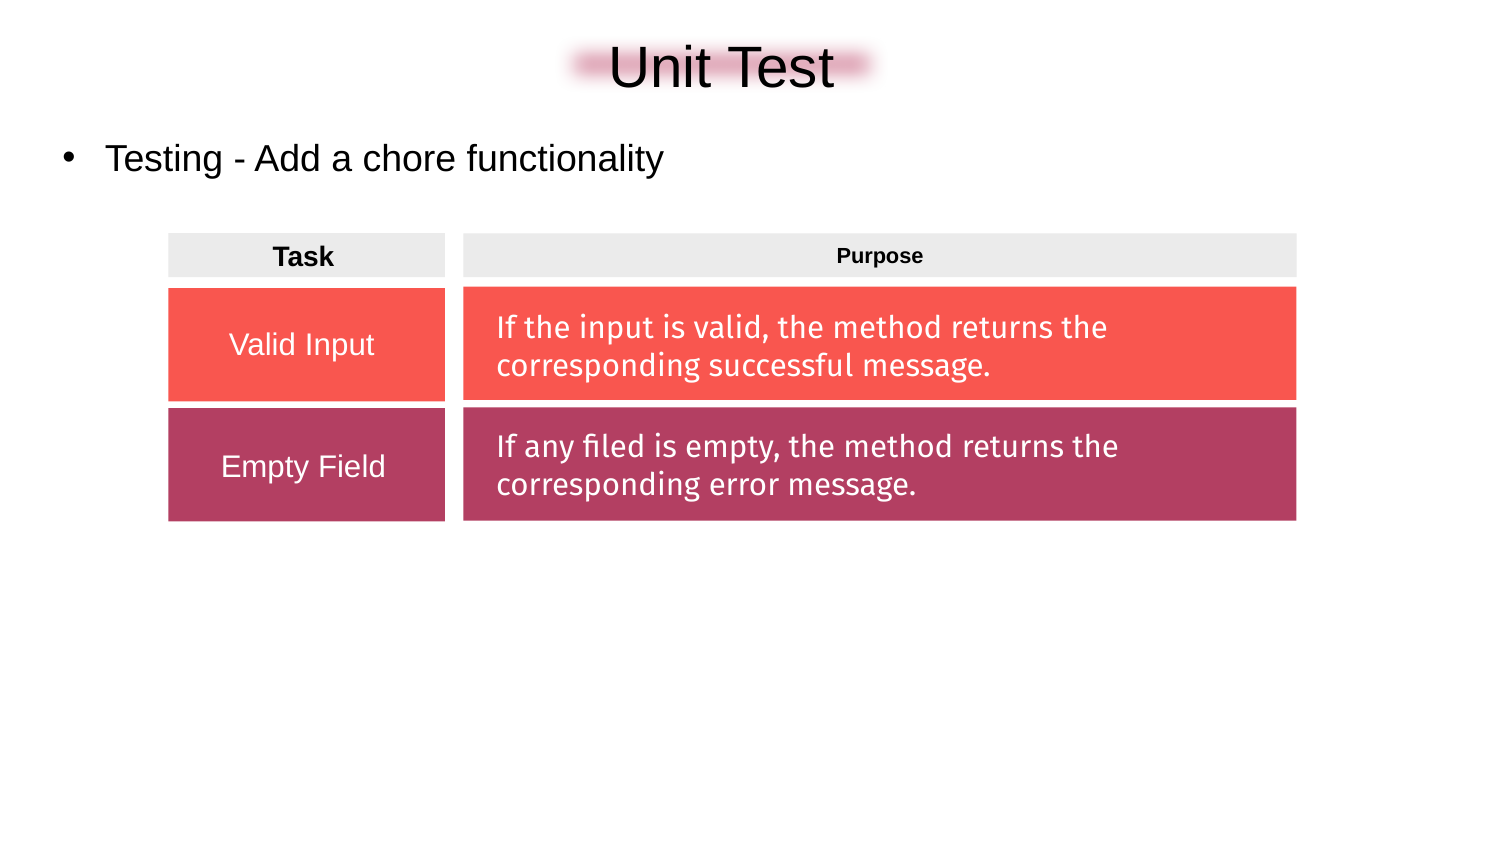

Unit Test
Testing - Add a chore functionality
Task

Purpose

If the input is valid, the method returns the corresponding successful message.
Valid Input

If any filed is empty, the method returns the corresponding error message.
Empty Field